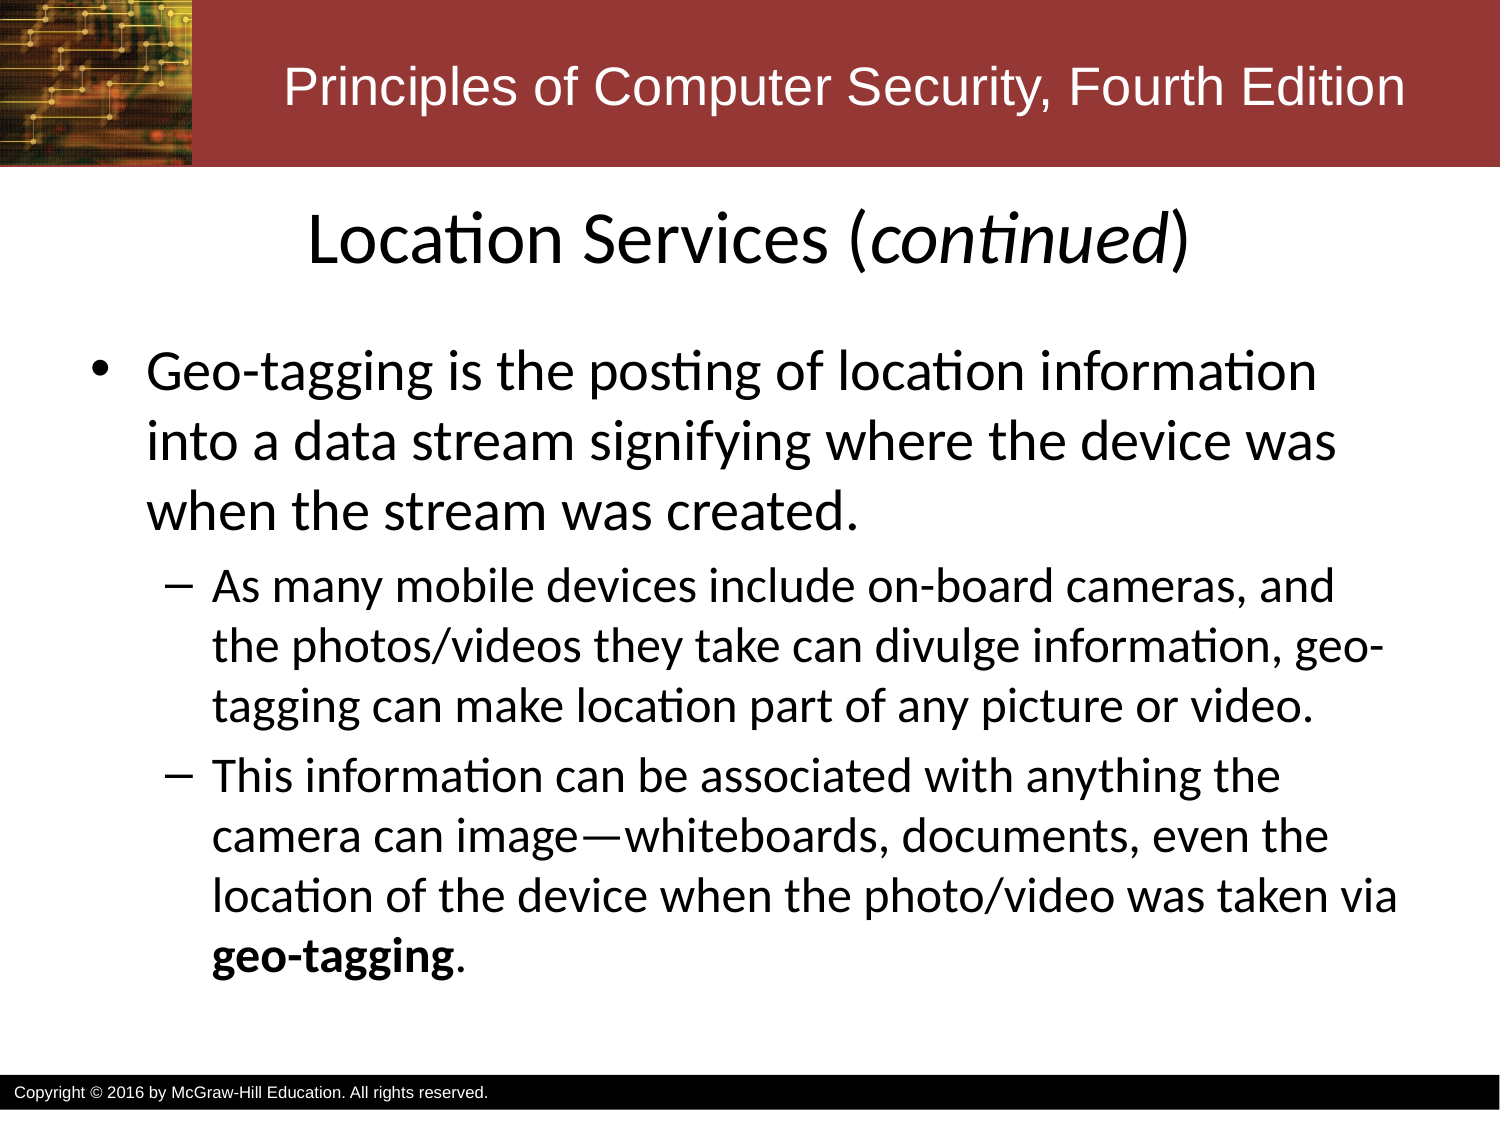

# Location Services (continued)
Geo-tagging is the posting of location information into a data stream signifying where the device was when the stream was created.
As many mobile devices include on-board cameras, and the photos/videos they take can divulge information, geo-tagging can make location part of any picture or video.
This information can be associated with anything the camera can image—whiteboards, documents, even the location of the device when the photo/video was taken via geo-tagging.